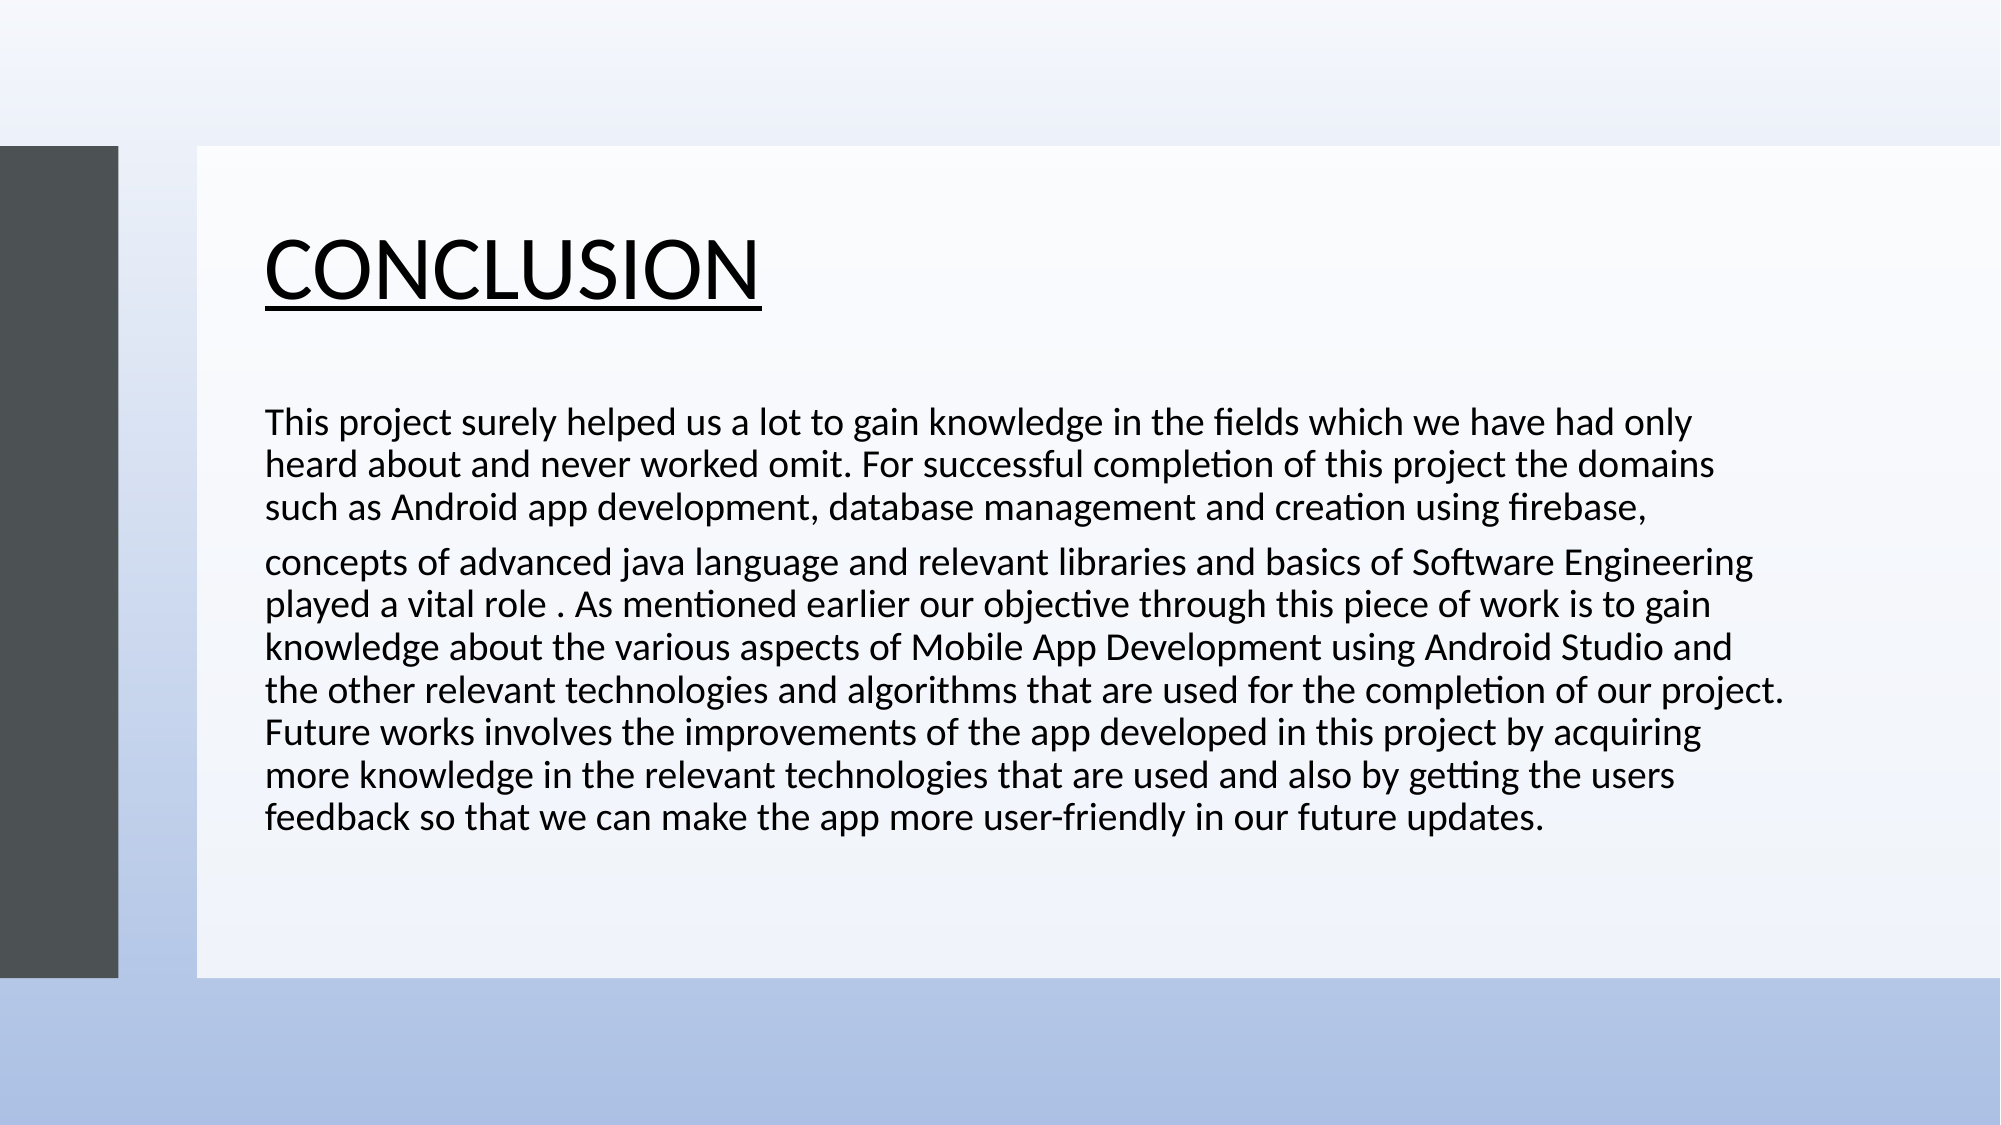

CONCLUSION
This project surely helped us a lot to gain knowledge in the fields which we have had only heard about and never worked omit. For successful completion of this project the domains such as Android app development, database management and creation using firebase,
concepts of advanced java language and relevant libraries and basics of Software Engineering played a vital role . As mentioned earlier our objective through this piece of work is to gain knowledge about the various aspects of Mobile App Development using Android Studio and the other relevant technologies and algorithms that are used for the completion of our project. Future works involves the improvements of the app developed in this project by acquiring more knowledge in the relevant technologies that are used and also by getting the users feedback so that we can make the app more user-friendly in our future updates.